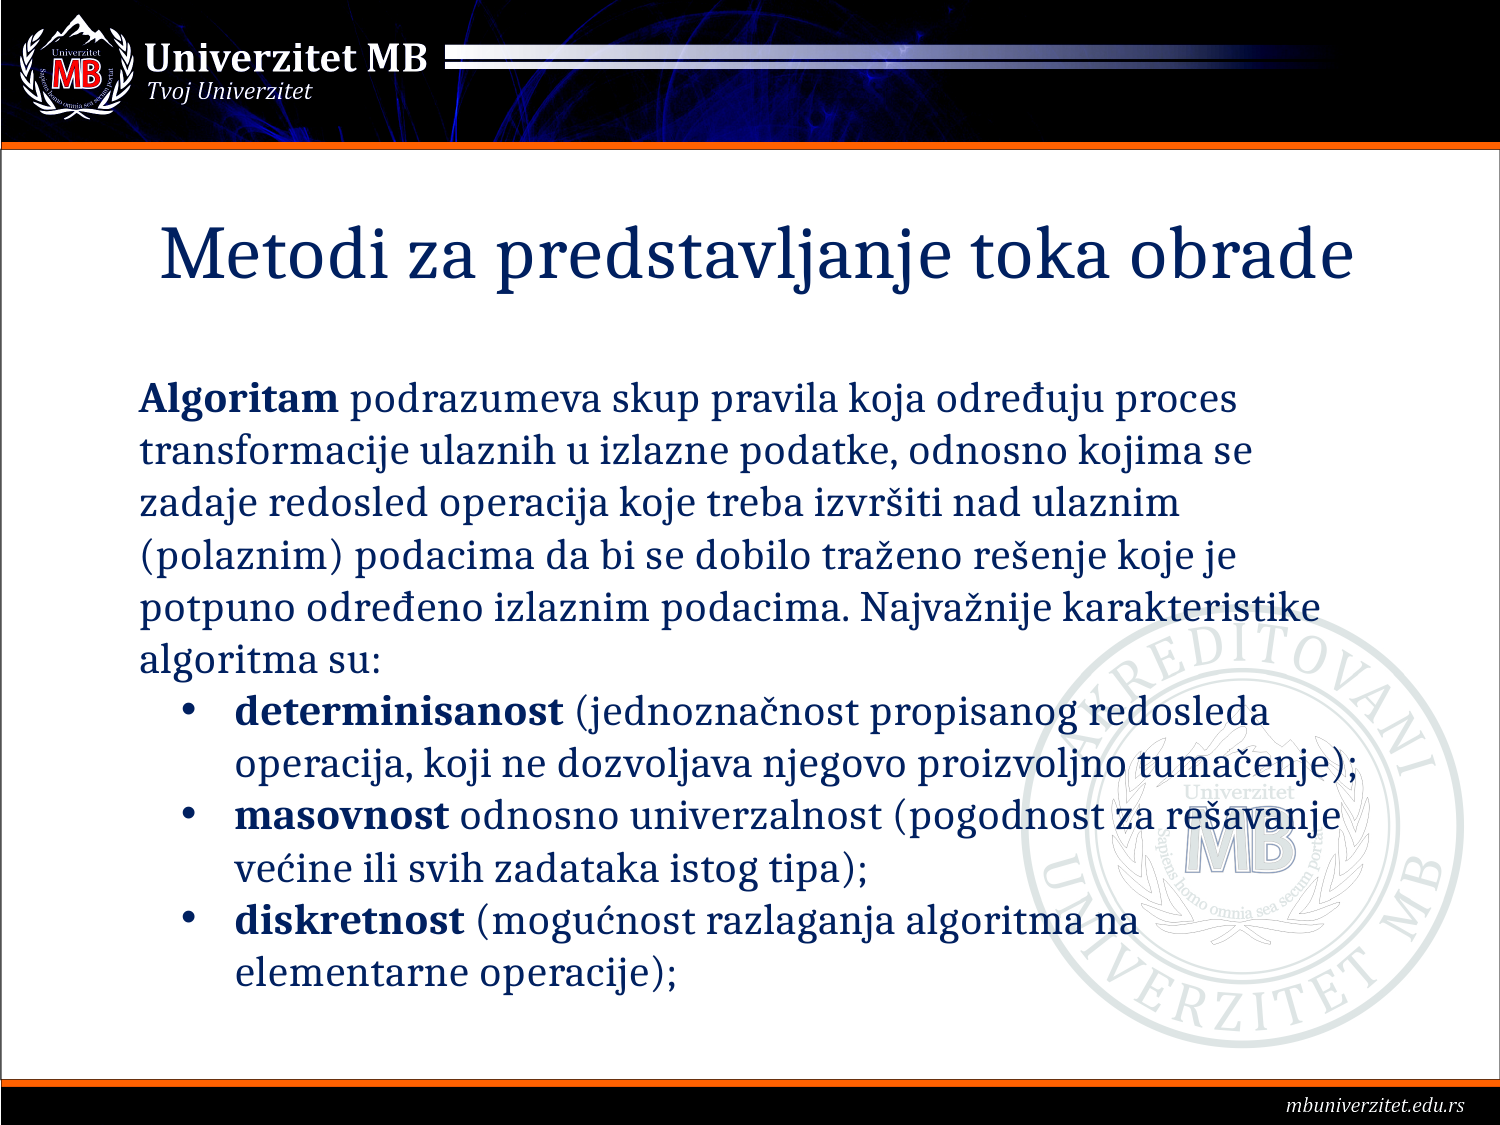

# Metodi za predstavljanje toka obrade
Algoritam podrazumeva skup pravila koja određuju proces transformacije ulaznih u izlazne podatke, odnosno kojima se zadaje redosled operacija koje treba izvršiti nad ulaznim (polaznim) podacima da bi se dobilo traženo rešenje koje je potpuno određeno izlaznim podacima. Najvažnije karakteristike algoritma su:
determinisanost (jednoznačnost propisanog redosleda operacija, koji ne dozvoljava njegovo proizvoljno tumačenje);
masovnost odnosno univerzalnost (pogodnost za rešavanje većine ili svih zadataka istog tipa);
diskretnost (mogućnost razlaganja algoritma na elementarne operacije);